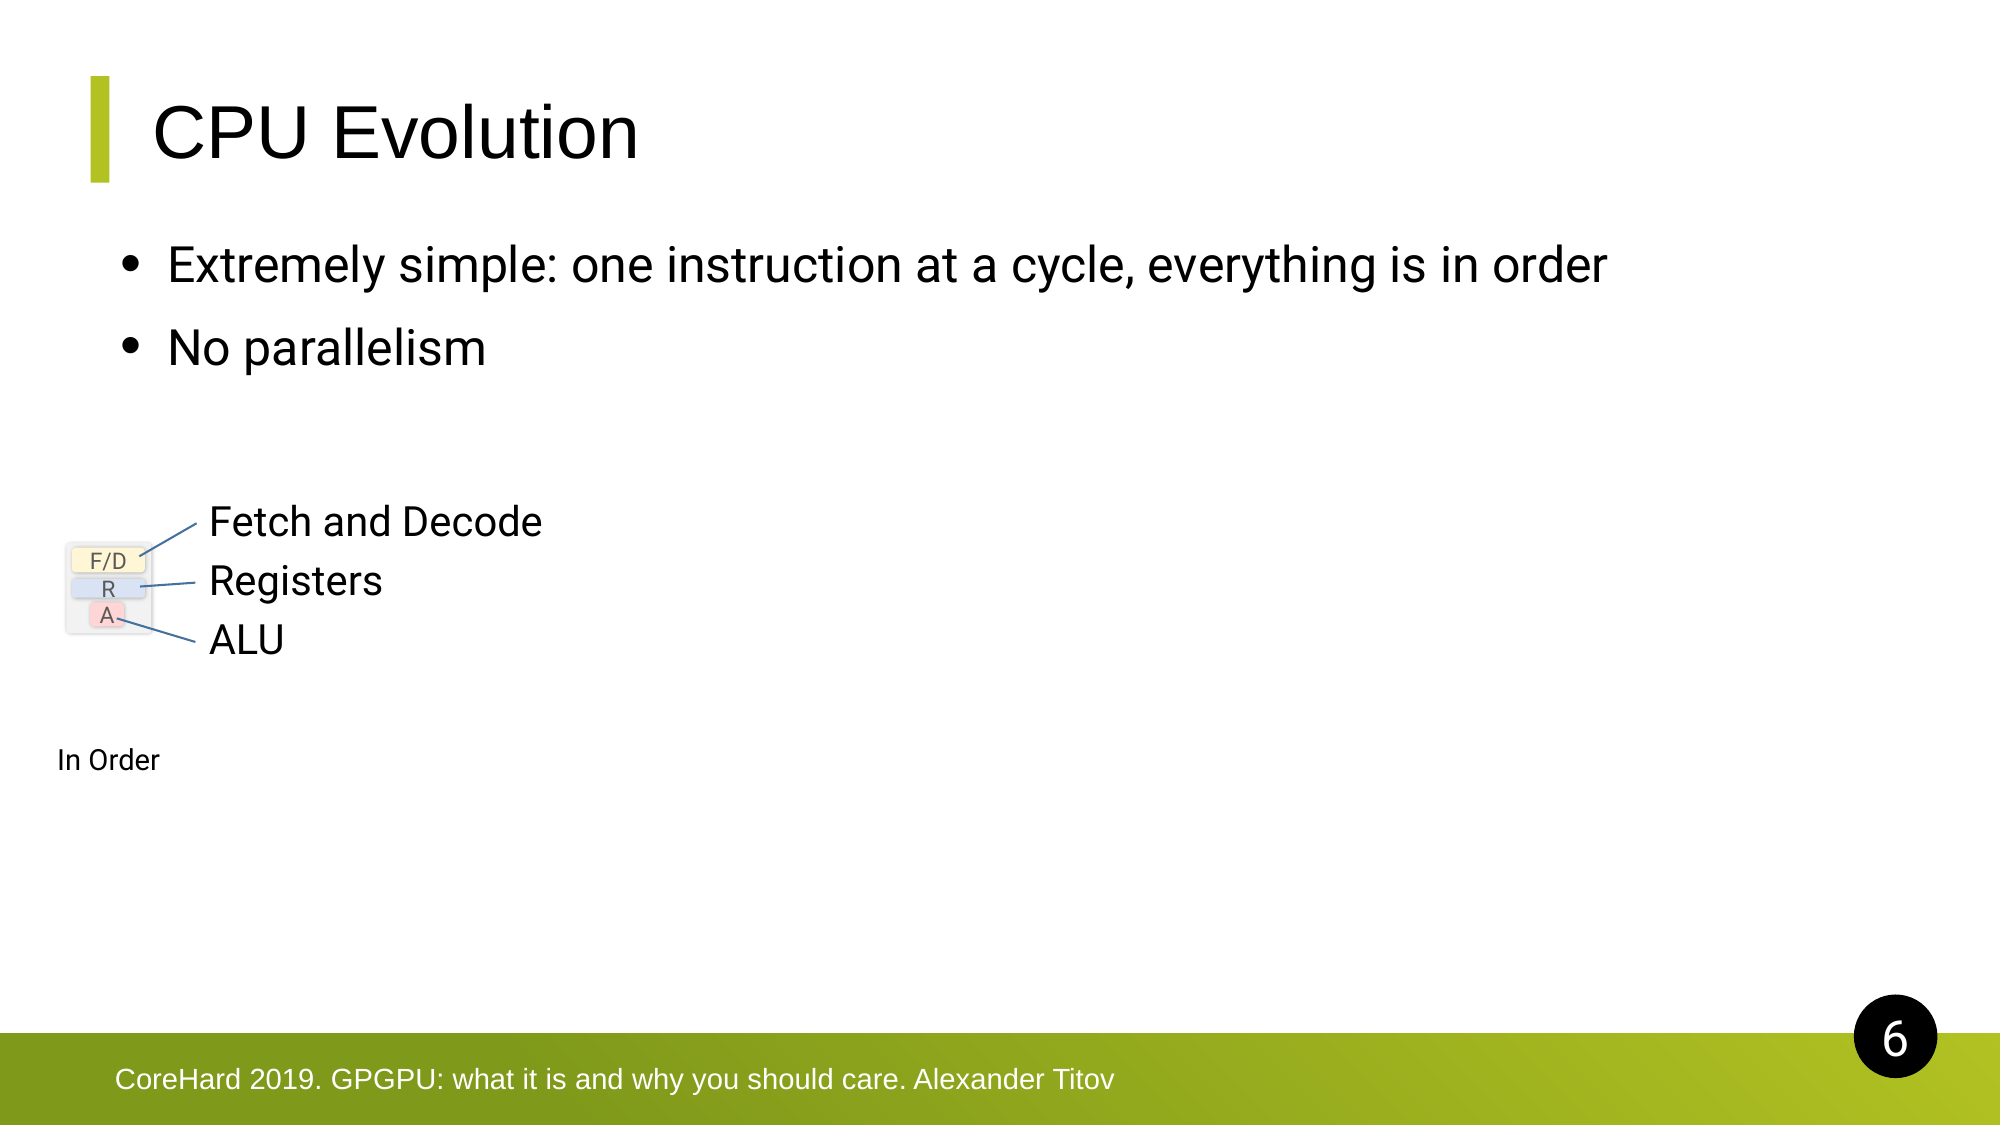

# CPU Evolution
Extremely simple: one instruction at a cycle, everything is in order
No parallelism
Fetch and Decode

F/D
R
A
Registers
ALU
In Order
6
CoreHard 2019. GPGPU: what it is and why you should care. Alexander Titov